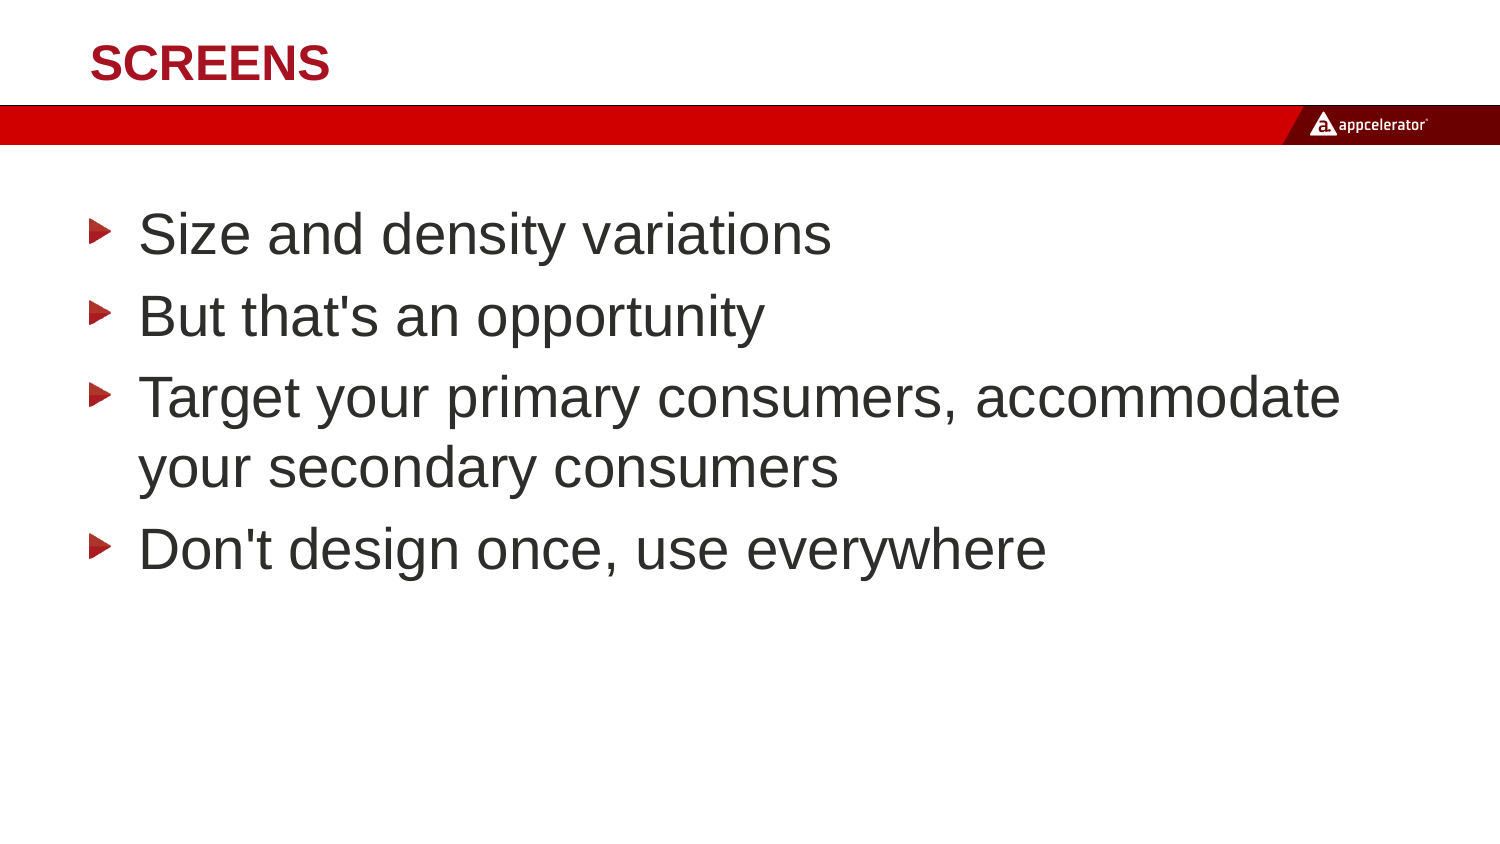

# Screens
Size and density variations
But that's an opportunity
Target your primary consumers, accommodate your secondary consumers
Don't design once, use everywhere